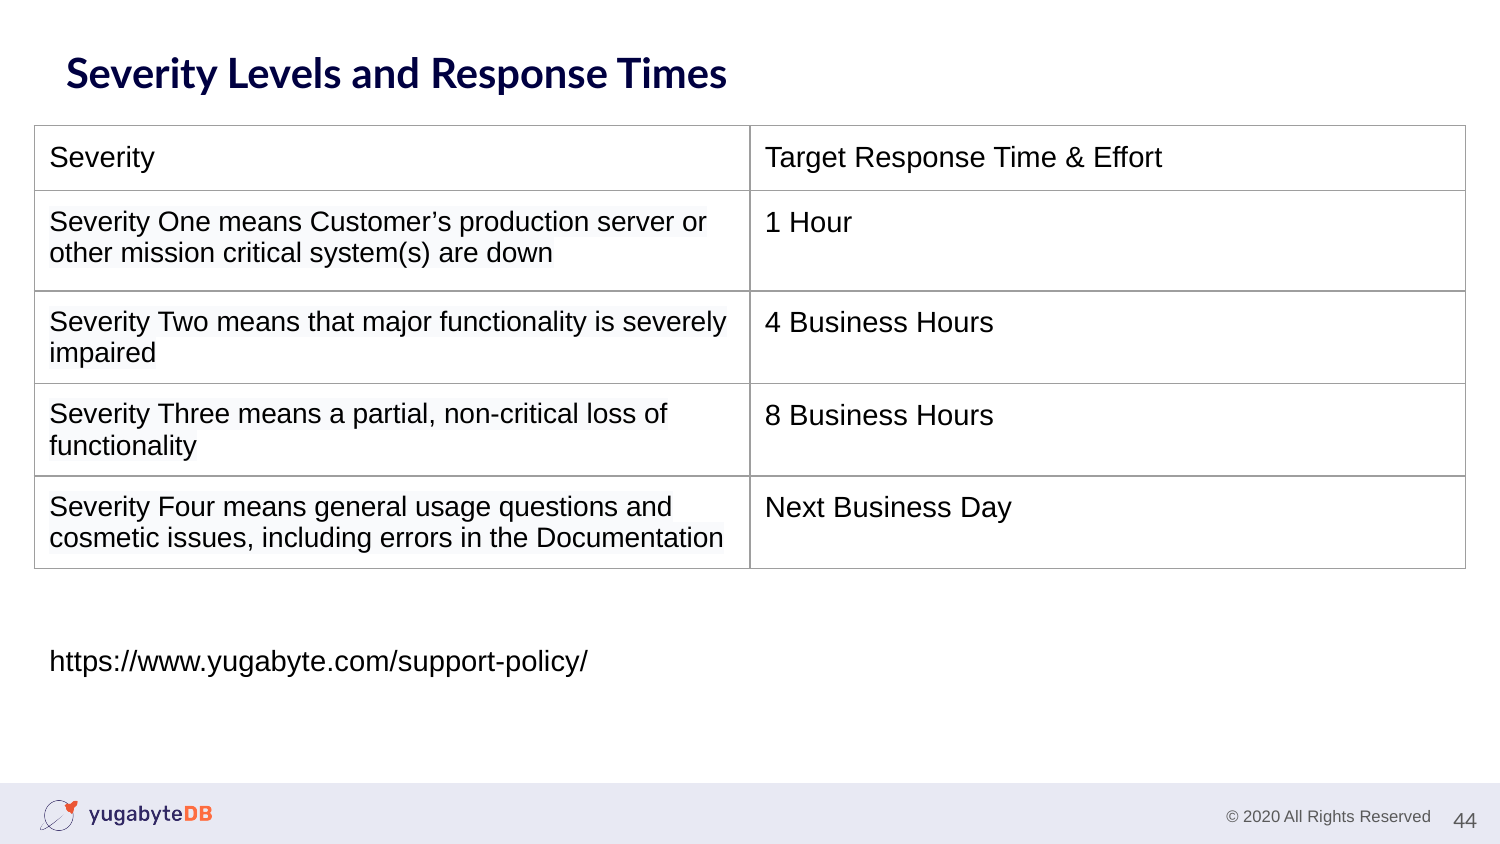

# Severity Levels and Response Times
| Severity | Target Response Time & Effort |
| --- | --- |
| Severity One means Customer’s production server or other mission critical system(s) are down | 1 Hour |
| Severity Two means that major functionality is severely impaired | 4 Business Hours |
| Severity Three means a partial, non-critical loss of functionality | 8 Business Hours |
| Severity Four means general usage questions and cosmetic issues, including errors in the Documentation | Next Business Day |
https://www.yugabyte.com/support-policy/
44